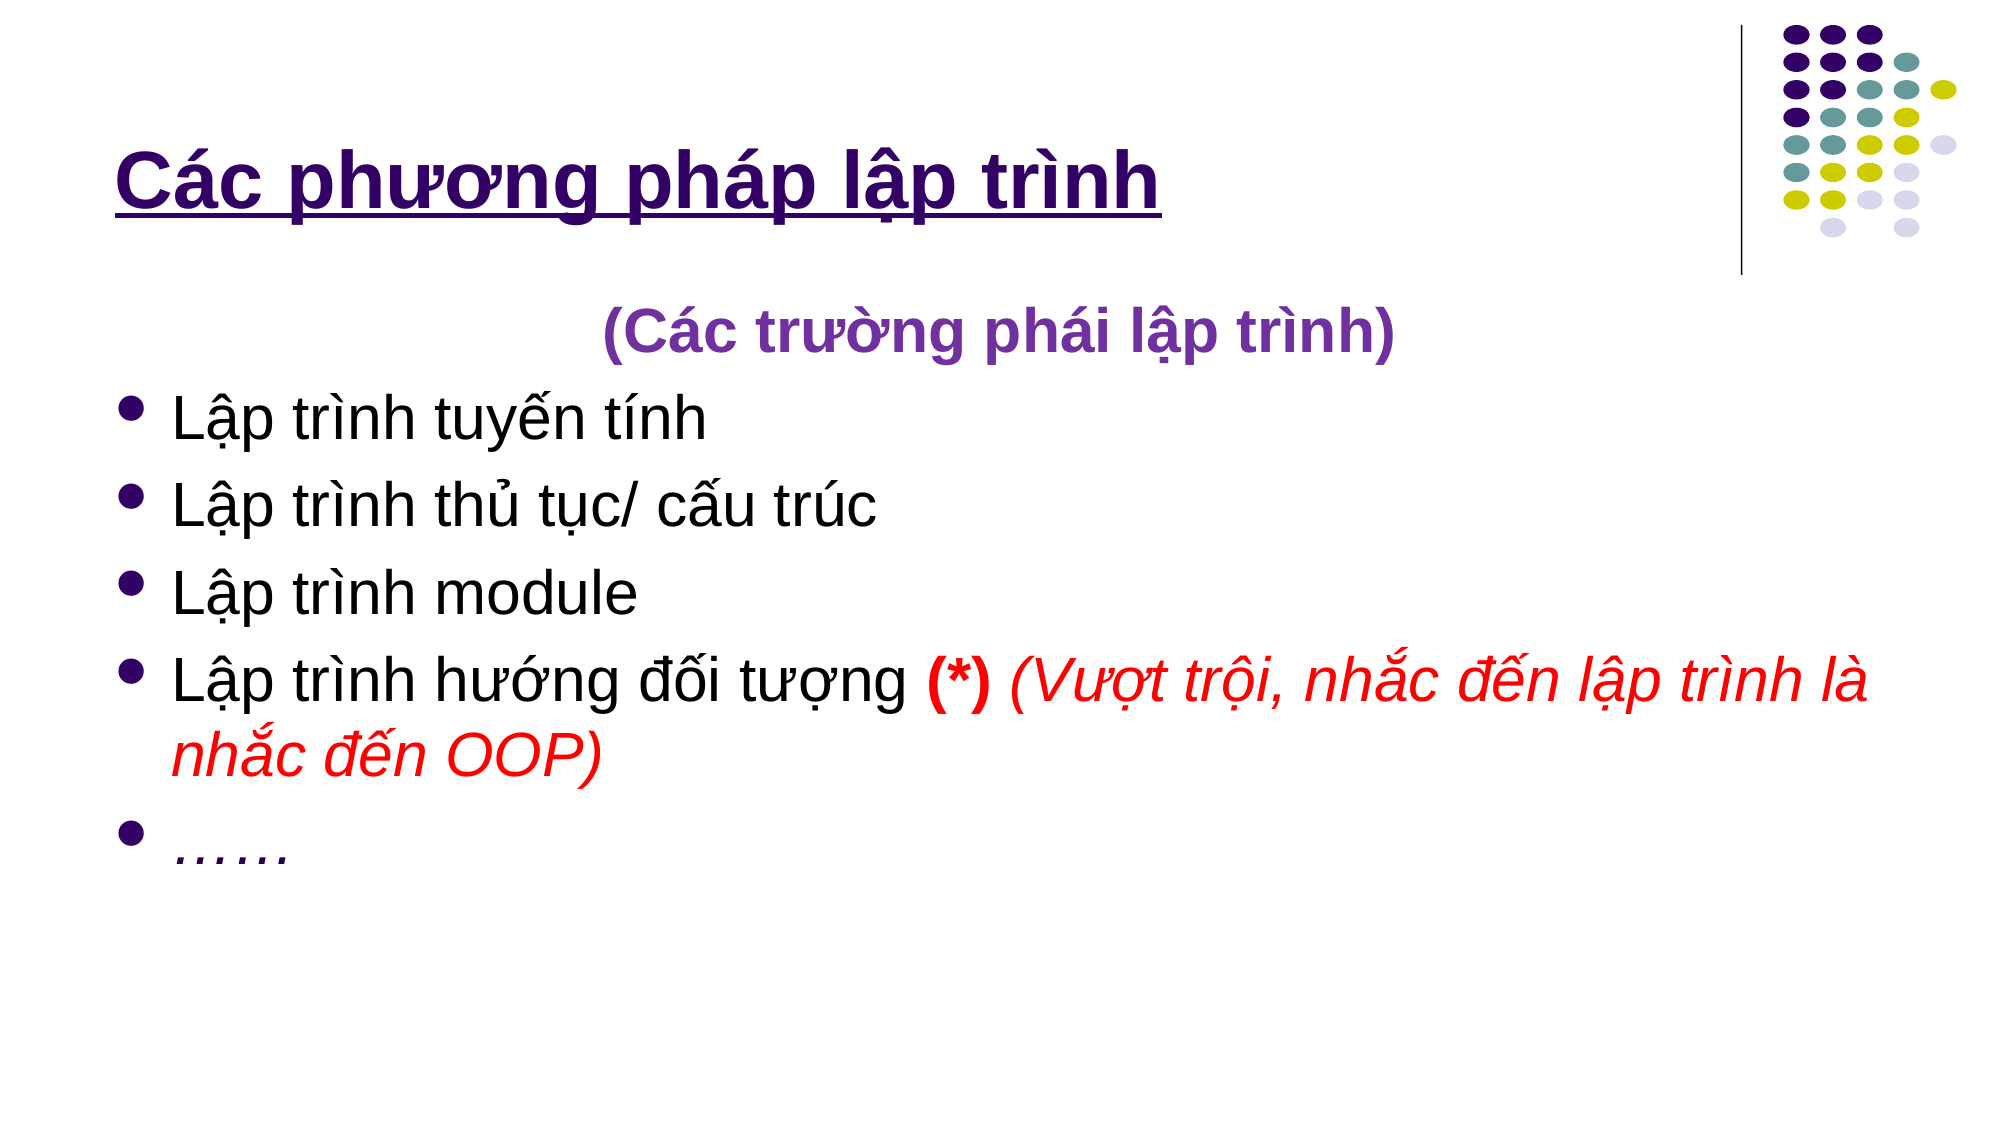

# Các phương pháp lập trình
(Các trường phái lập trình)
Lập trình tuyến tính
Lập trình thủ tục/ cấu trúc
Lập trình module
Lập trình hướng đối tượng (*) (Vượt trội, nhắc đến lập trình là nhắc đến OOP)
……